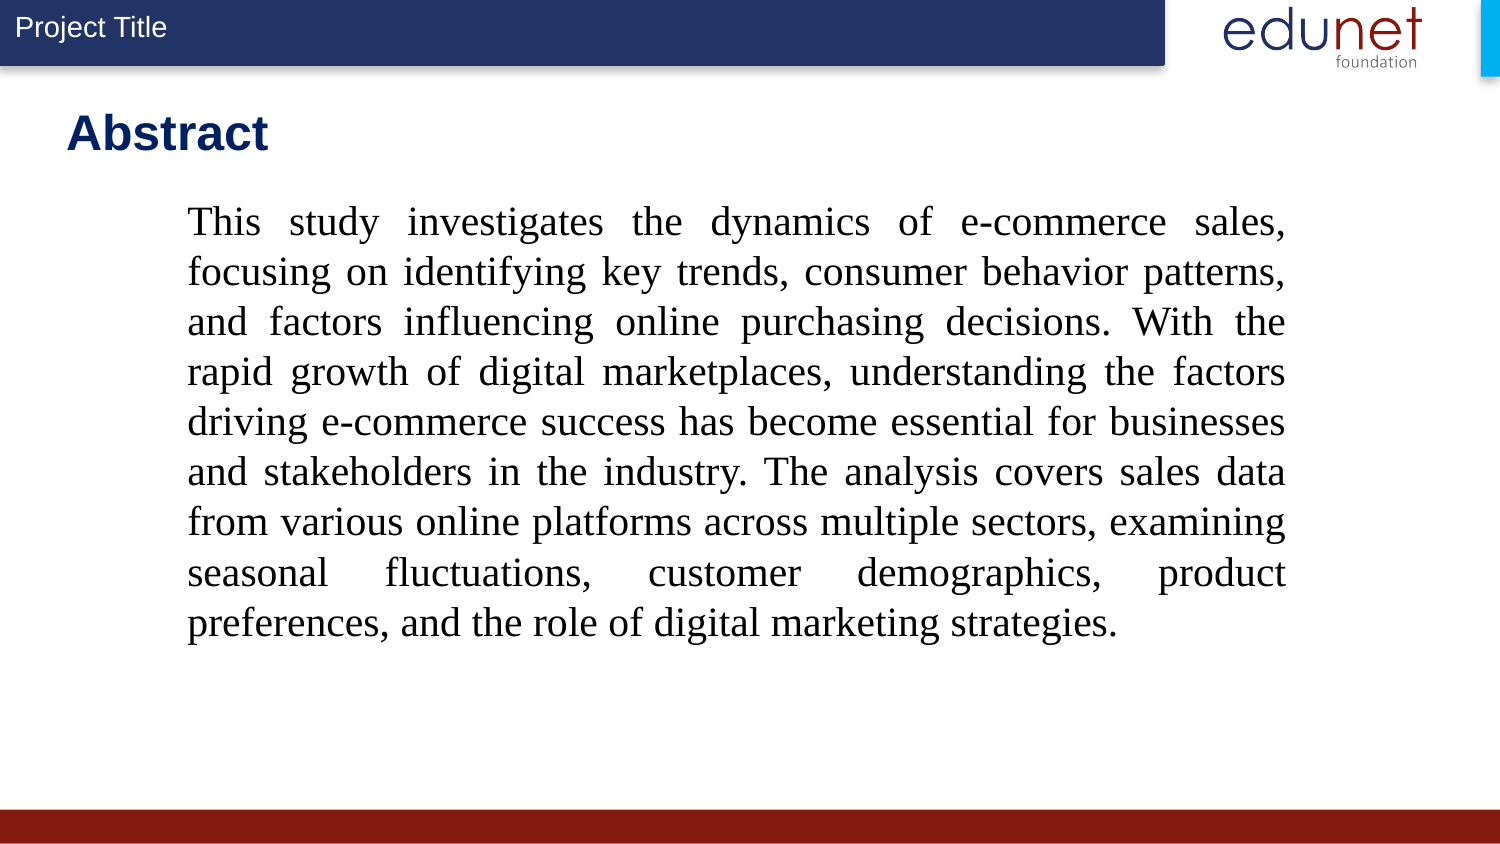

# Abstract
This study investigates the dynamics of e-commerce sales, focusing on identifying key trends, consumer behavior patterns, and factors influencing online purchasing decisions. With the rapid growth of digital marketplaces, understanding the factors driving e-commerce success has become essential for businesses and stakeholders in the industry. The analysis covers sales data from various online platforms across multiple sectors, examining seasonal fluctuations, customer demographics, product preferences, and the role of digital marketing strategies.